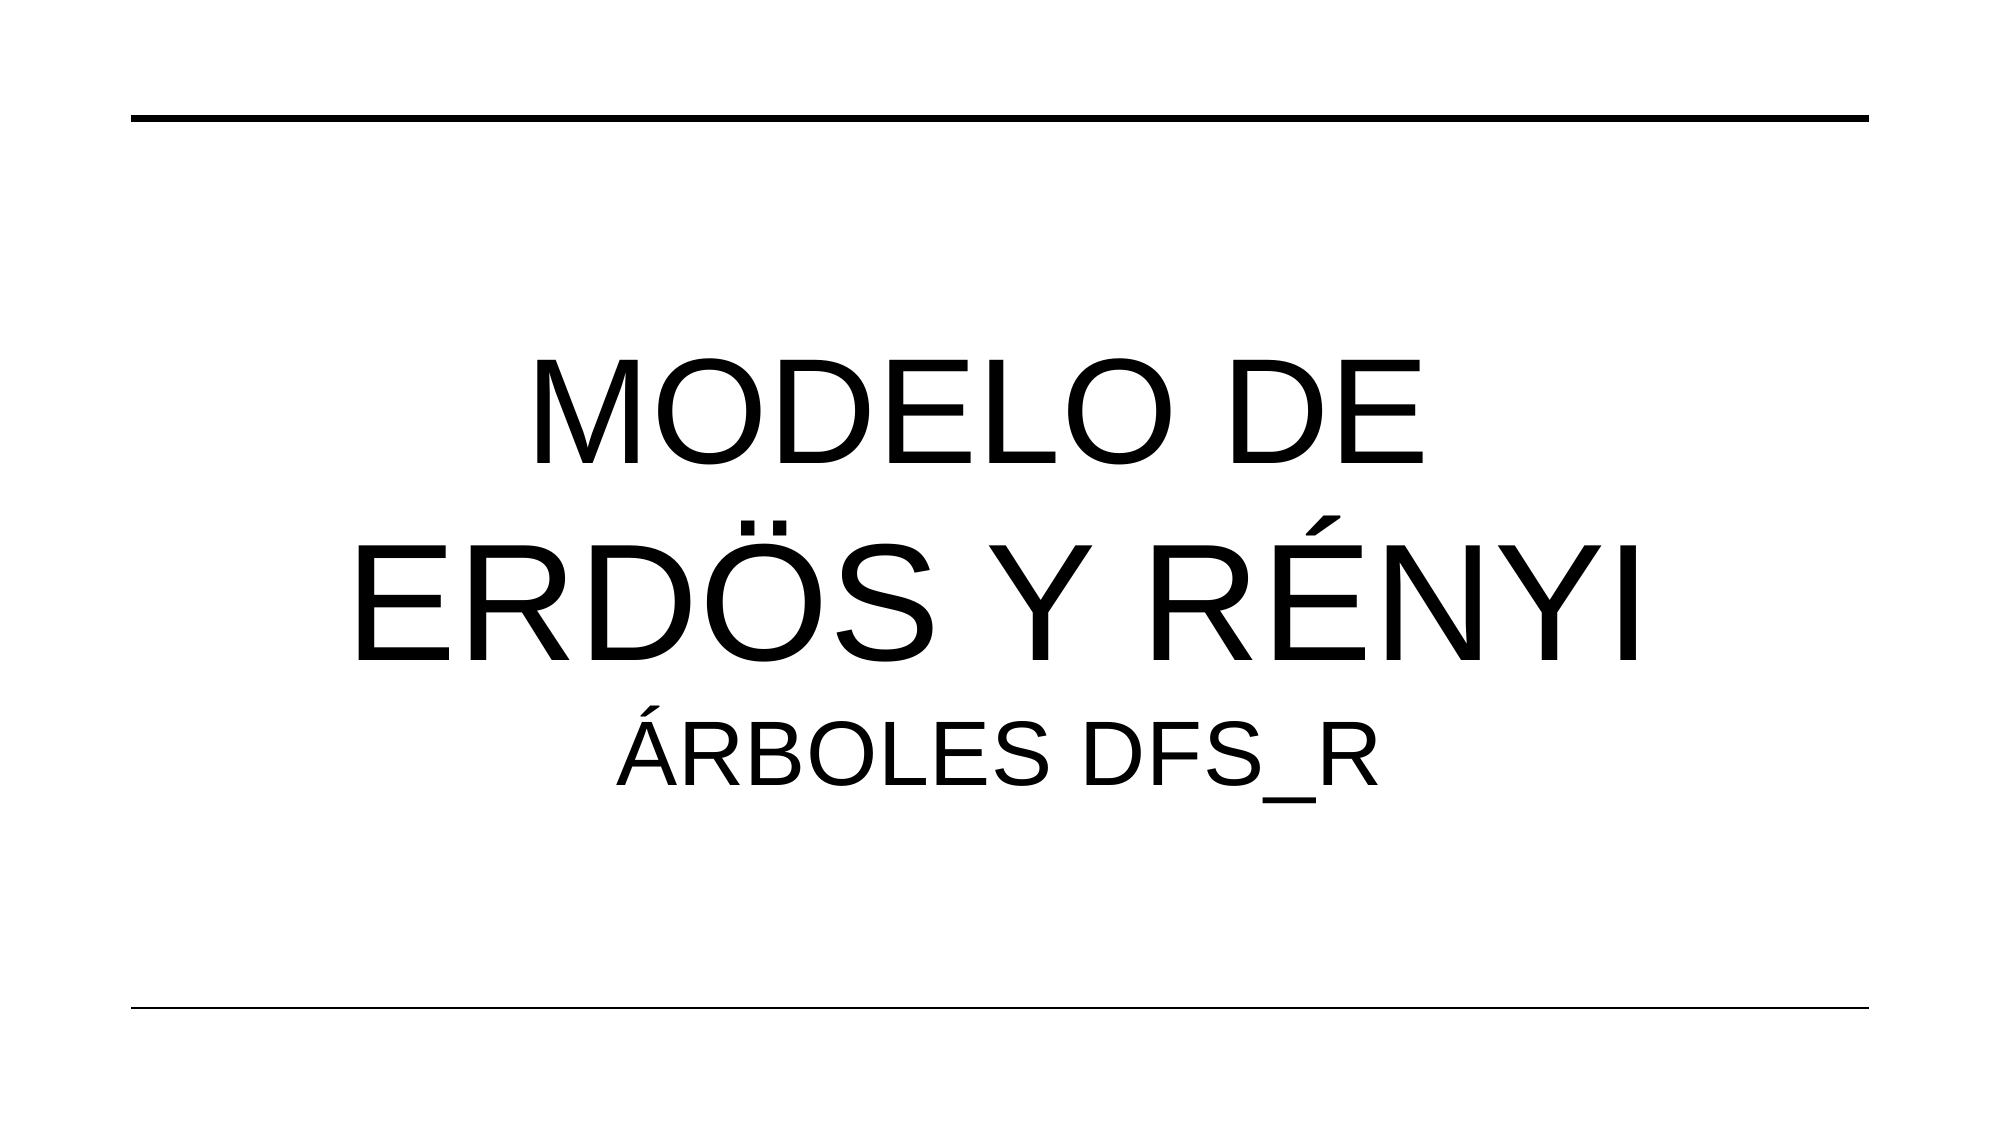

# Modelo de Erdös y Rényi árboles Dfs_R